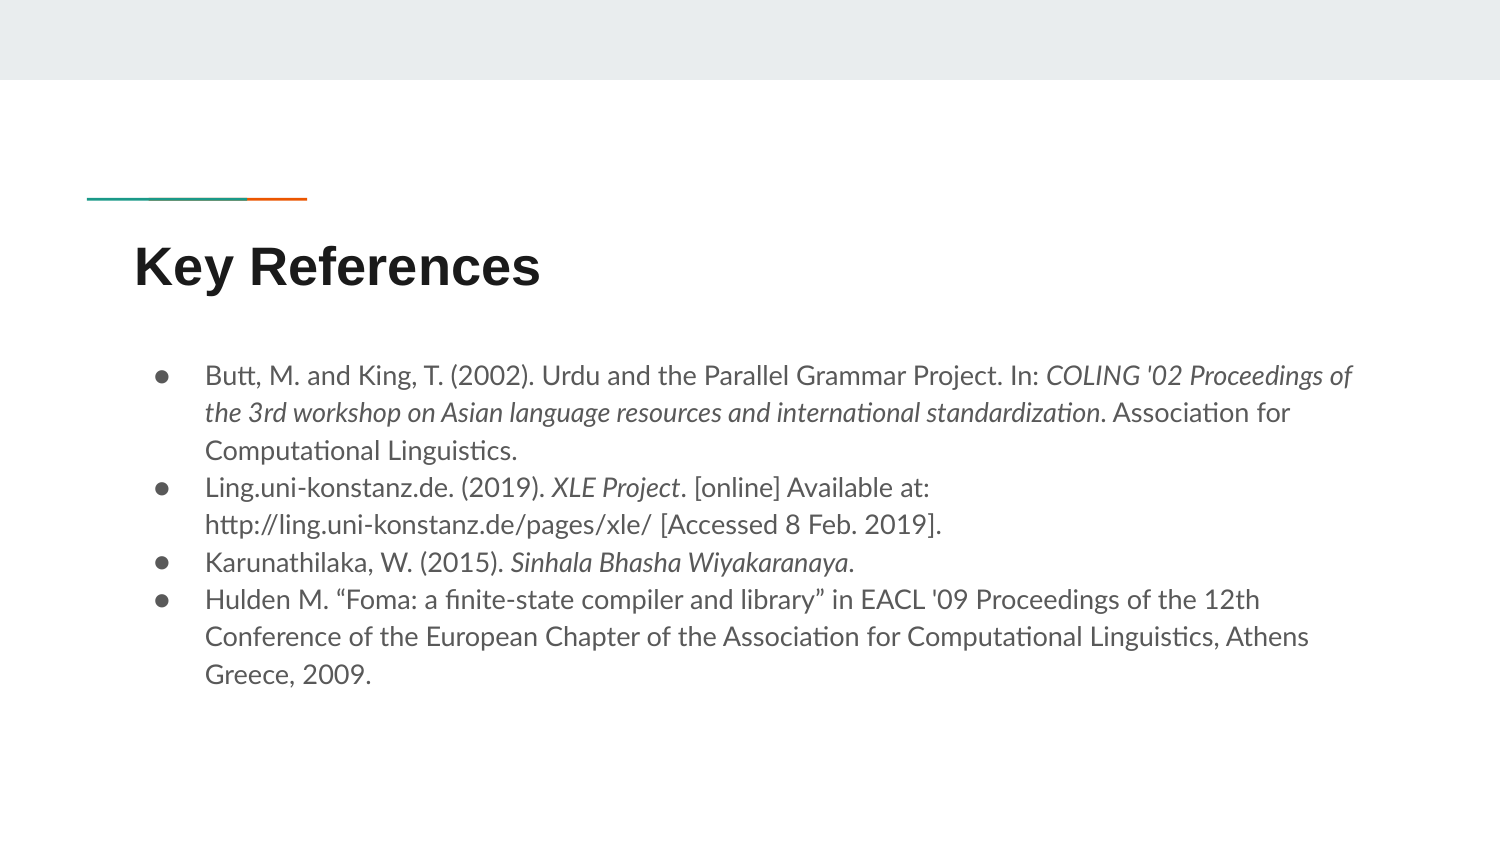

# Key References
Butt, M. and King, T. (2002). Urdu and the Parallel Grammar Project. In: COLING '02 Proceedings of the 3rd workshop on Asian language resources and international standardization. Association for Computational Linguistics.
Ling.uni-konstanz.de. (2019). XLE Project. [online] Available at: http://ling.uni-konstanz.de/pages/xle/ [Accessed 8 Feb. 2019].
Karunathilaka, W. (2015). Sinhala Bhasha Wiyakaranaya.
Hulden M. “Foma: a finite-state compiler and library” in EACL '09 Proceedings of the 12th Conference of the European Chapter of the Association for Computational Linguistics, Athens Greece, 2009.